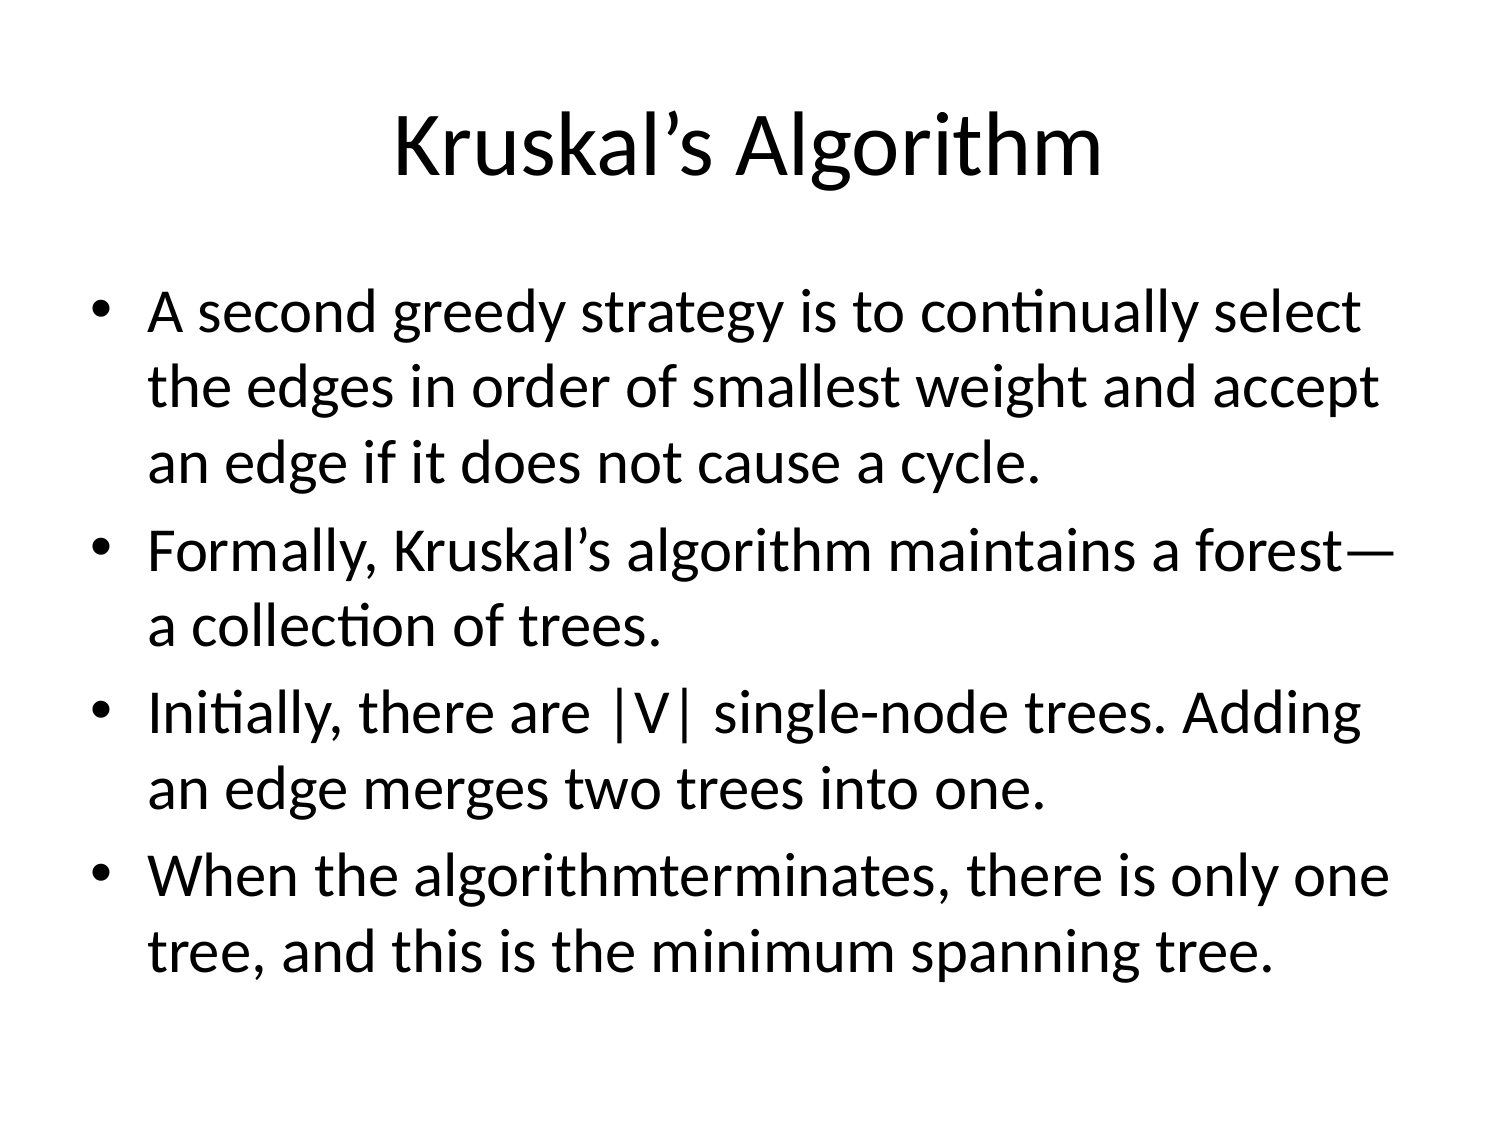

# Kruskal’s Algorithm
A second greedy strategy is to continually select the edges in order of smallest weight and accept an edge if it does not cause a cycle.
Formally, Kruskal’s algorithm maintains a forest—a collection of trees.
Initially, there are |V| single-node trees. Adding an edge merges two trees into one.
When the algorithmterminates, there is only one tree, and this is the minimum spanning tree.